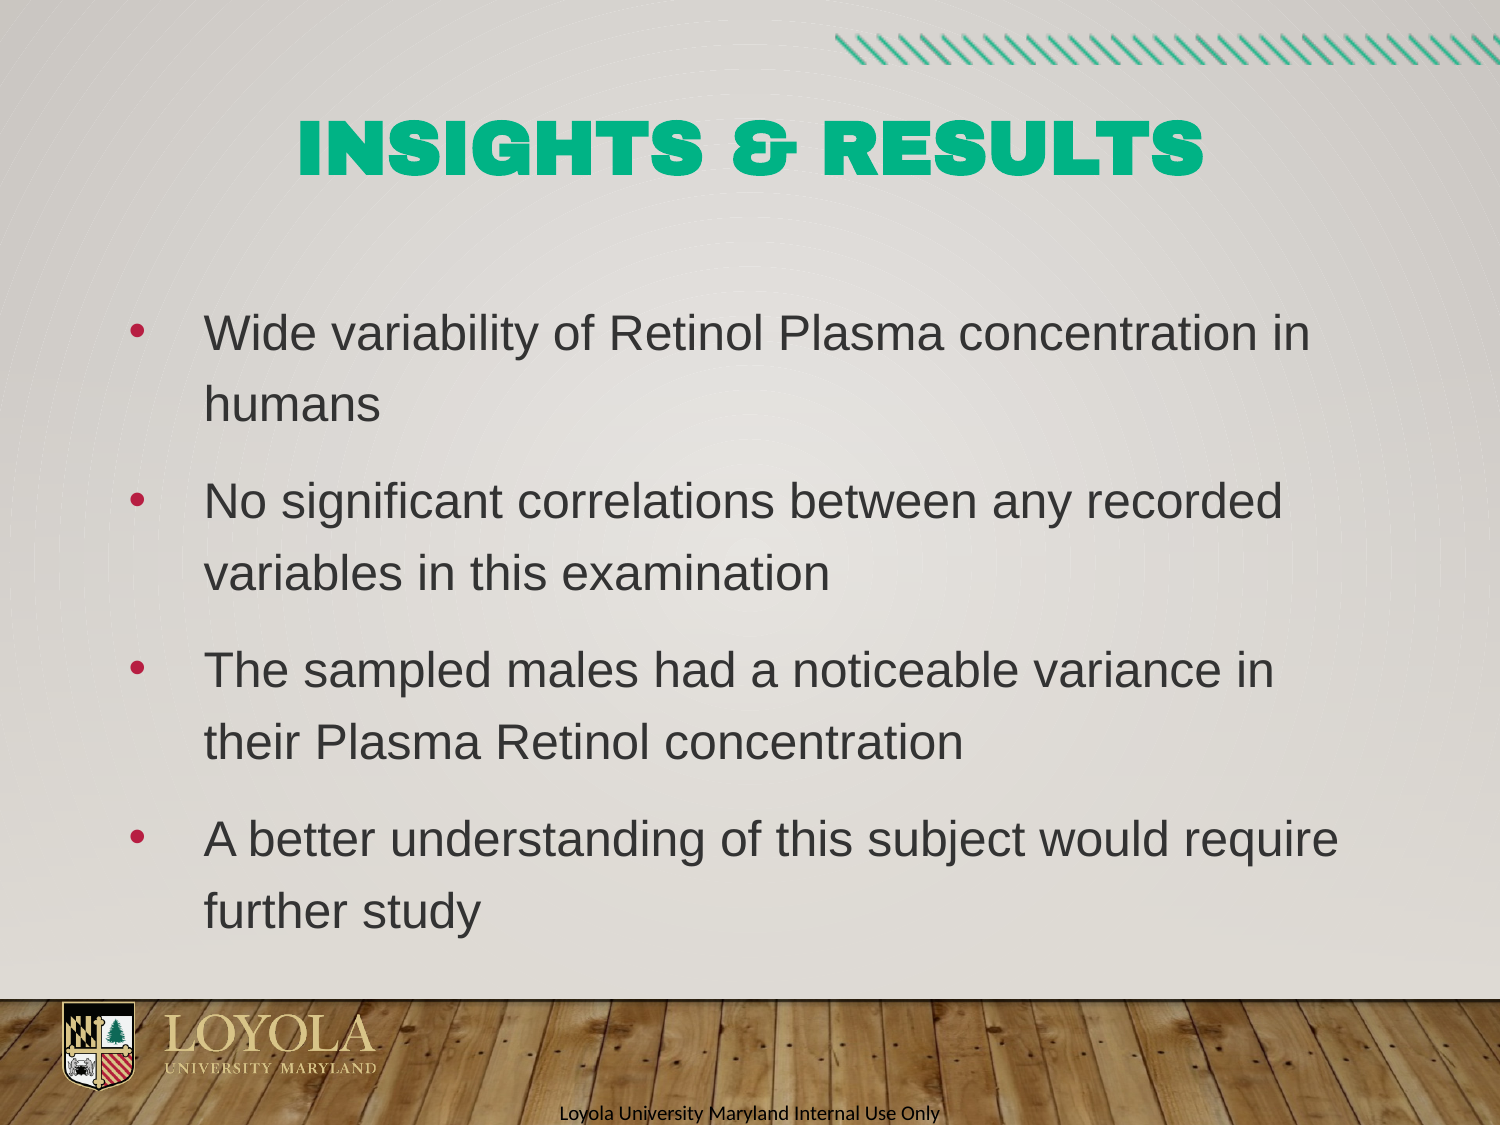

# Insights & results
Wide variability of Retinol Plasma concentration in humans
No significant correlations between any recorded variables in this examination
The sampled males had a noticeable variance in their Plasma Retinol concentration
A better understanding of this subject would require further study